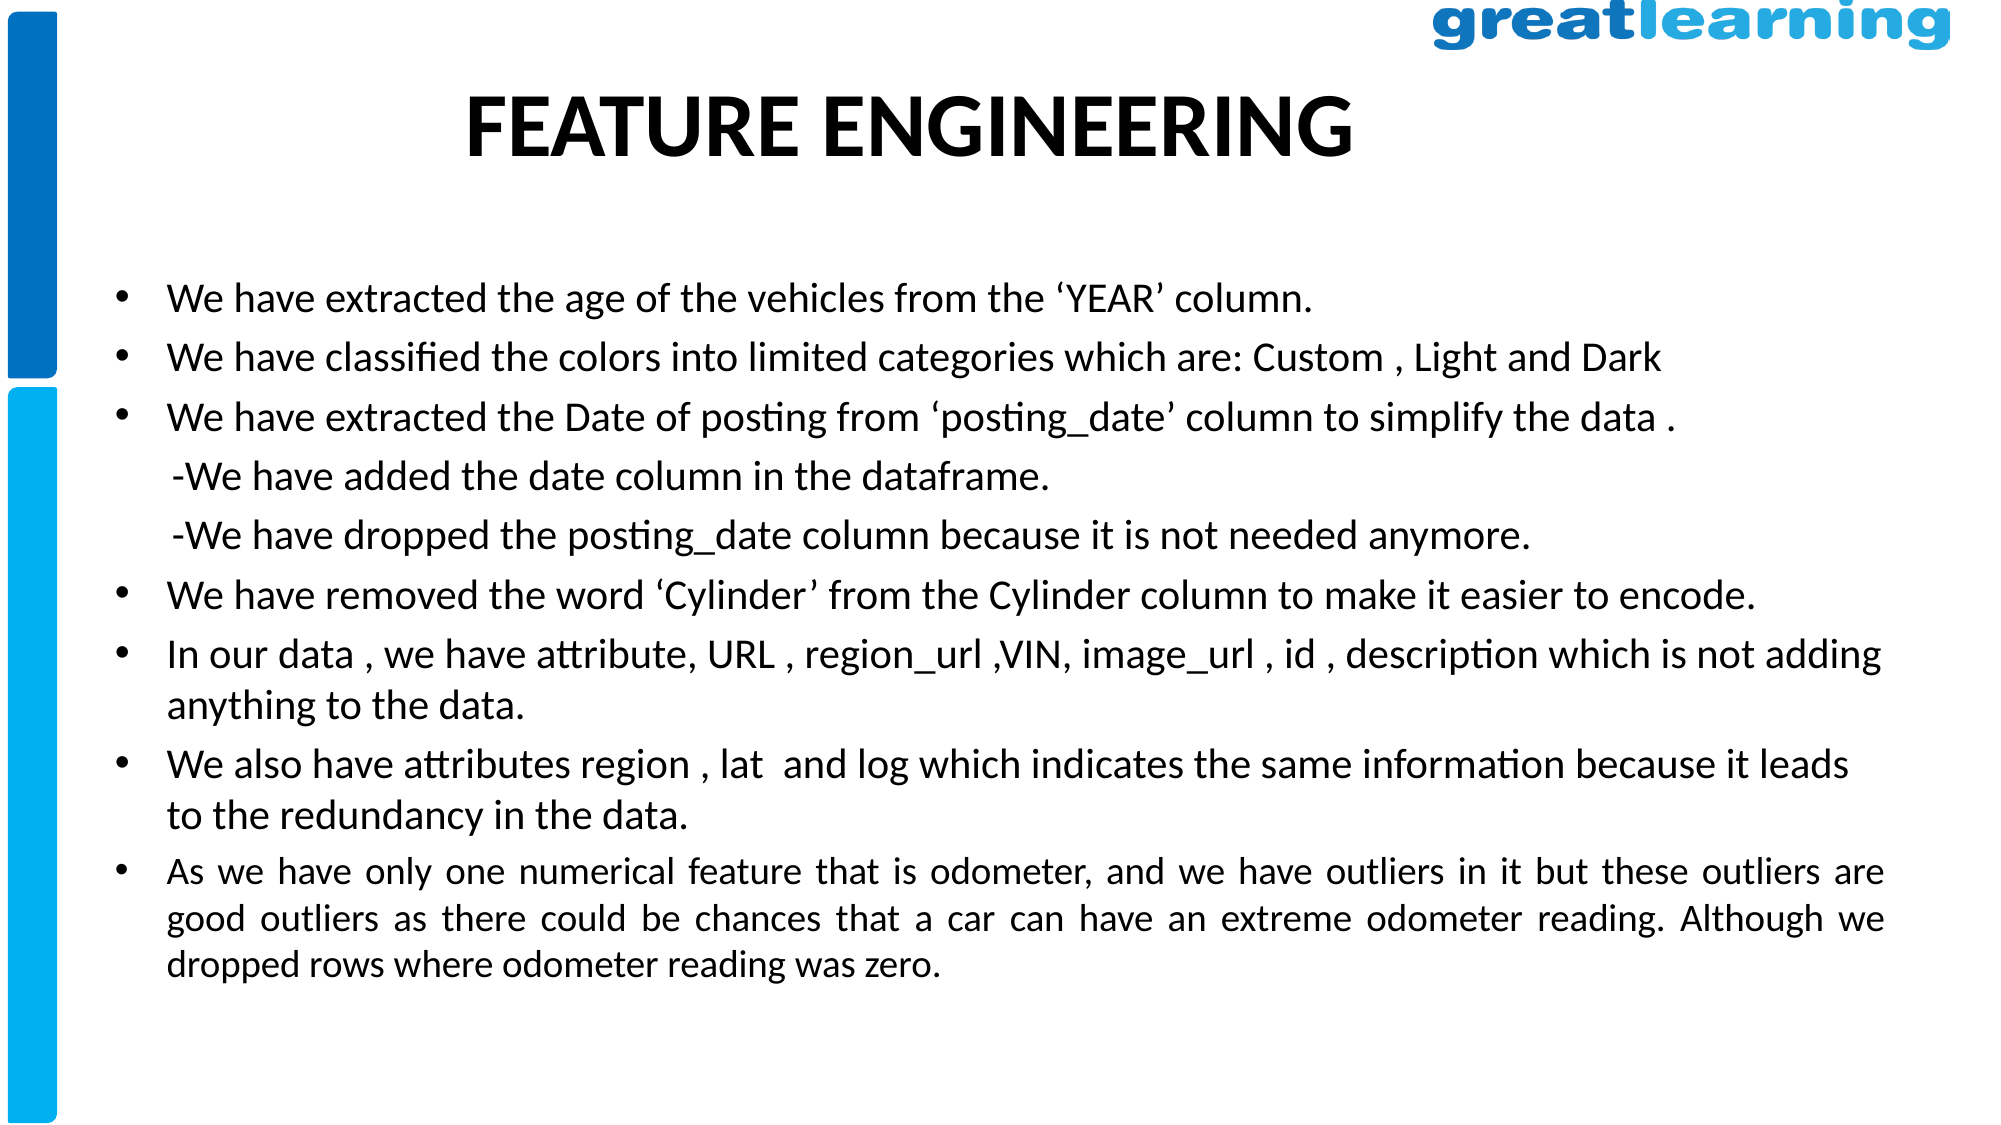

# FEATURE ENGINEERING
We have extracted the age of the vehicles from the ‘YEAR’ column.
We have classified the colors into limited categories which are: Custom , Light and Dark
We have extracted the Date of posting from ‘posting_date’ column to simplify the data .
      -We have added the date column in the dataframe.
      -We have dropped the posting_date column because it is not needed anymore.
We have removed the word ‘Cylinder’ from the Cylinder column to make it easier to encode.
In our data , we have attribute, URL , region_url ,VIN, image_url , id , description which is not adding anything to the data.
We also have attributes region , lat  and log which indicates the same information because it leads to the redundancy in the data.
As we have only one numerical feature that is odometer, and we have outliers in it but these outliers are good outliers as there could be chances that a car can have an extreme odometer reading. Although we dropped rows where odometer reading was zero.